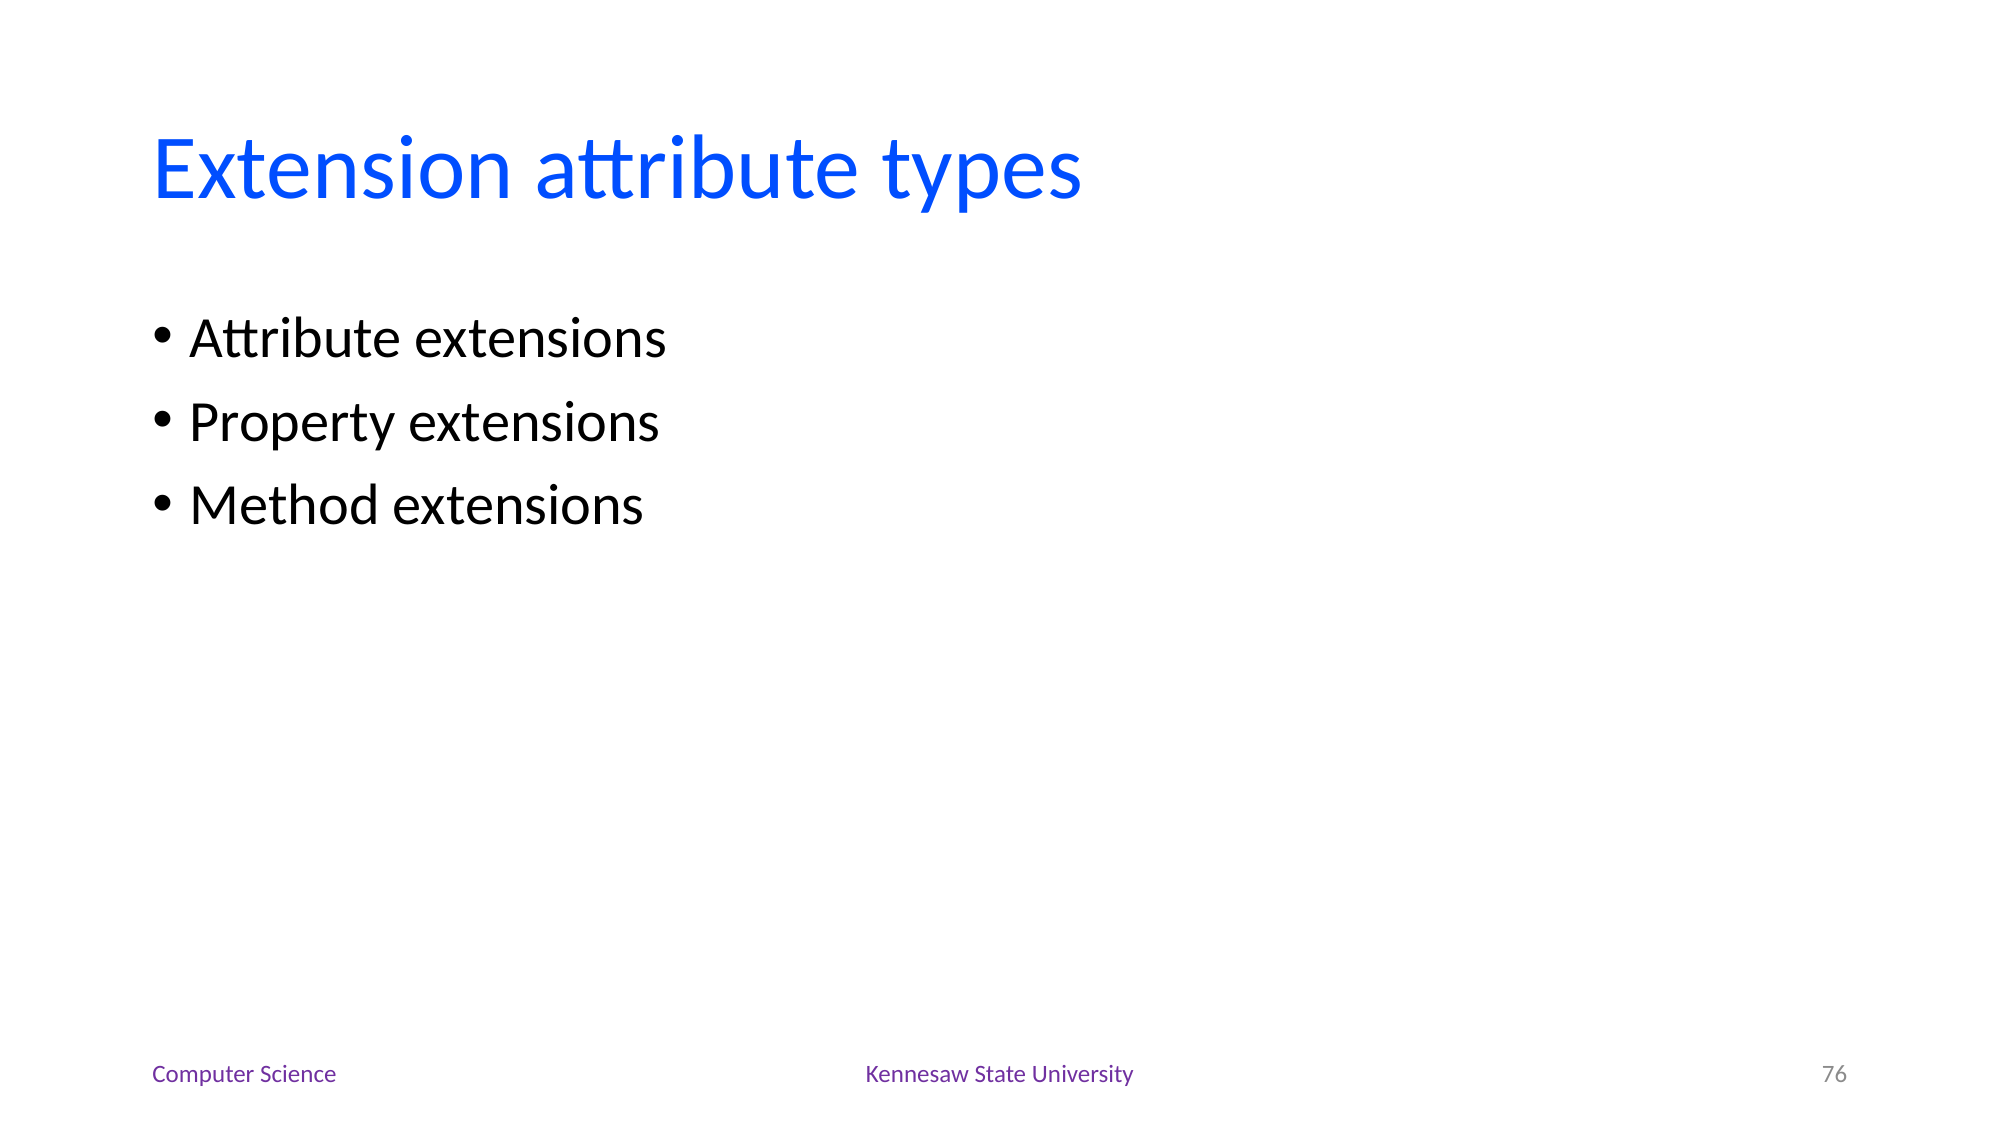

# Extension attribute types
Attribute extensions
Property extensions
Method extensions

Computer Science
Kennesaw State University
76